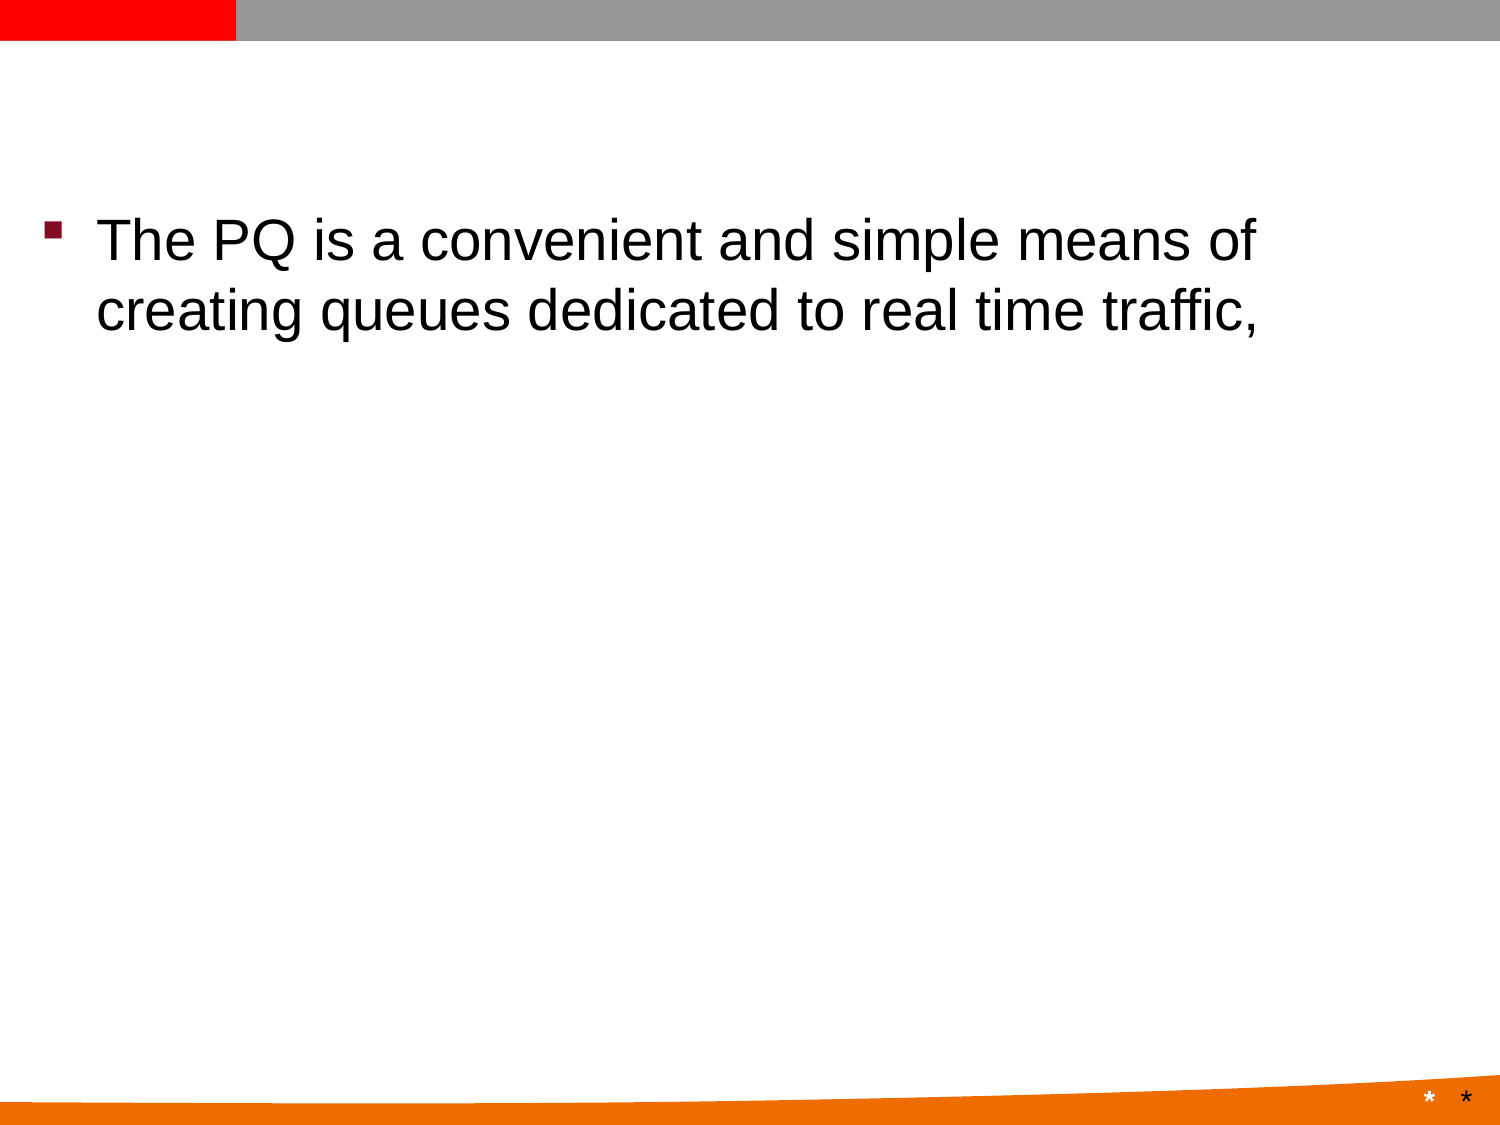

#
The PQ is a convenient and simple means of creating queues dedicated to real time traffic,

*